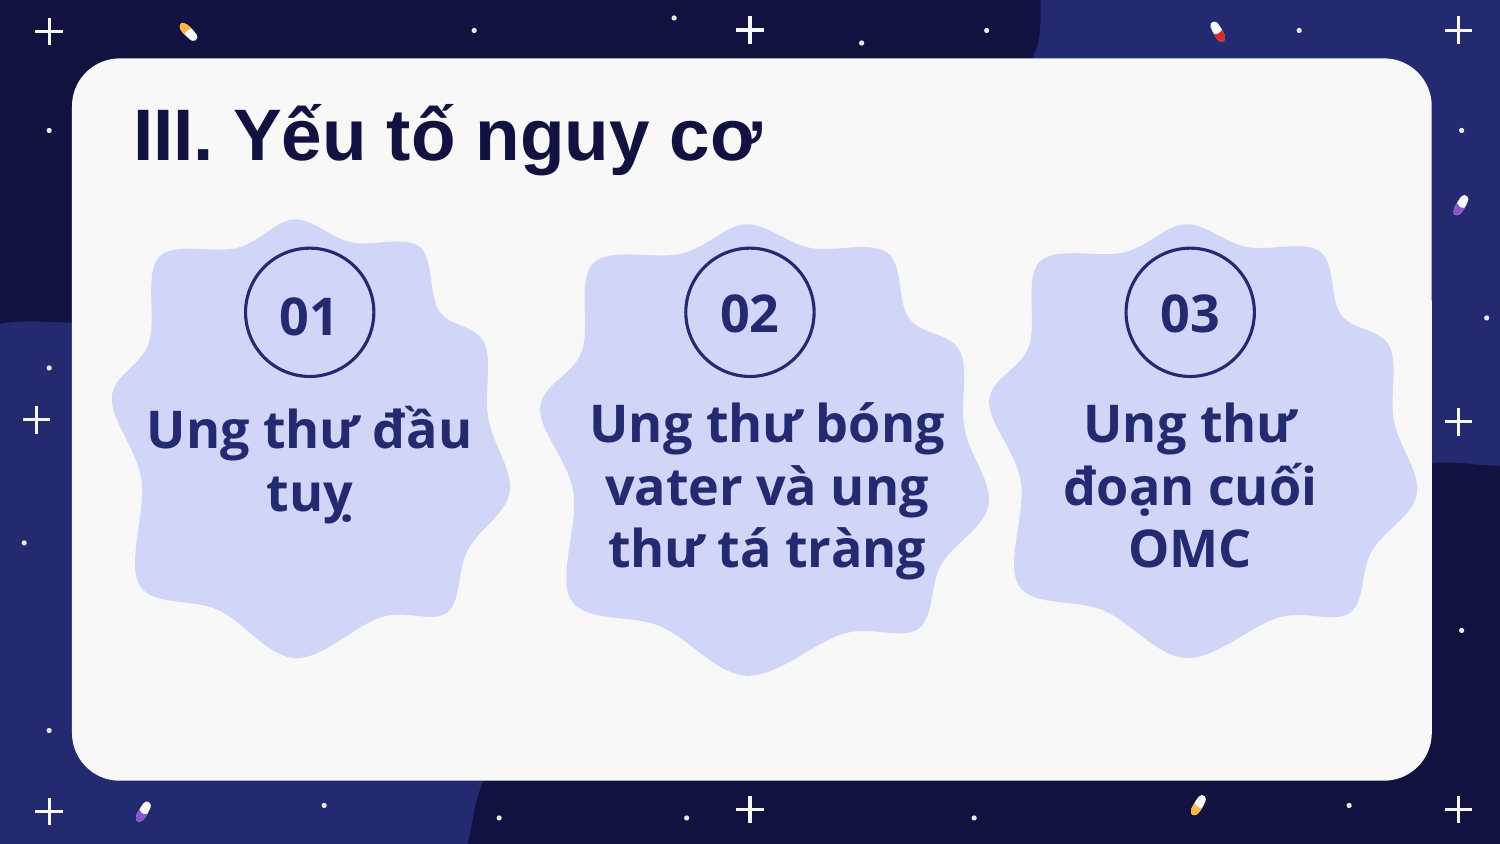

III. Yếu tố nguy cơ

03
02
01

# Ung thư đầu tuỵ
Ung thư bóng vater và ung thư tá tràng
Ung thư đoạn cuối OMC